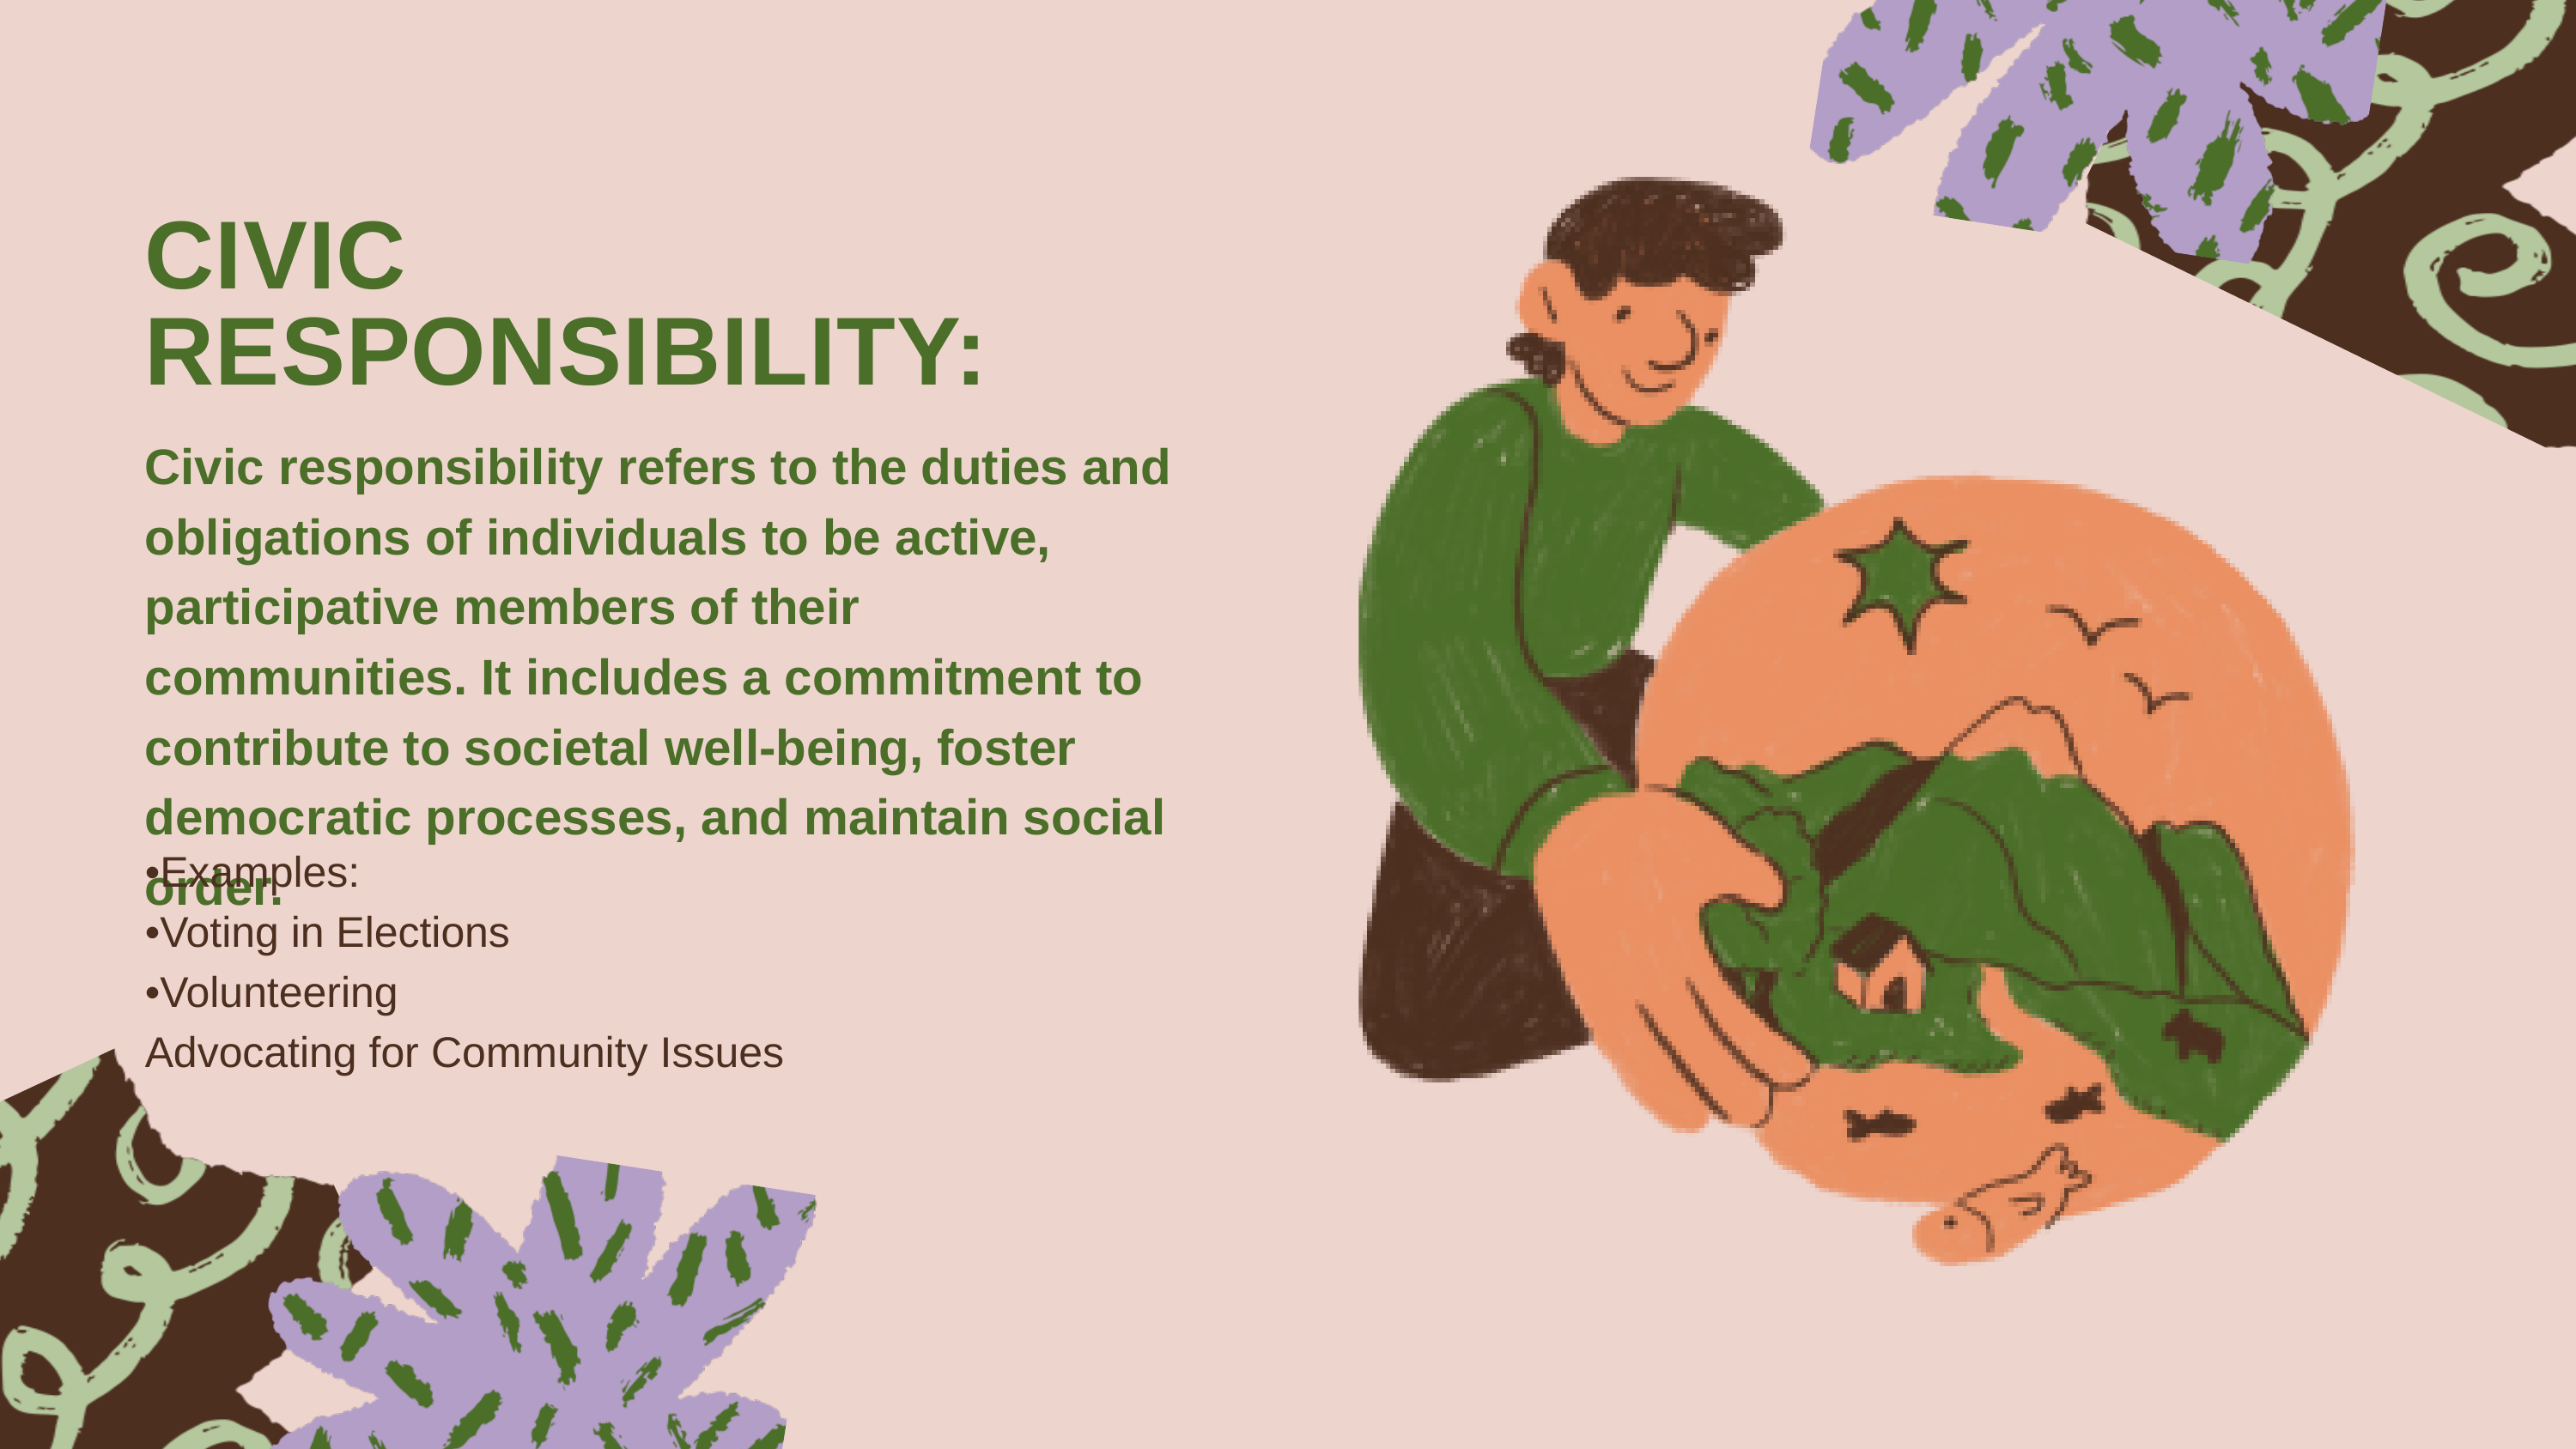

CIVIC RESPONSIBILITY:
Civic responsibility refers to the duties and obligations of individuals to be active, participative members of their communities. It includes a commitment to contribute to societal well-being, foster democratic processes, and maintain social order.
•Examples:
•Voting in Elections
•Volunteering
Advocating for Community Issues